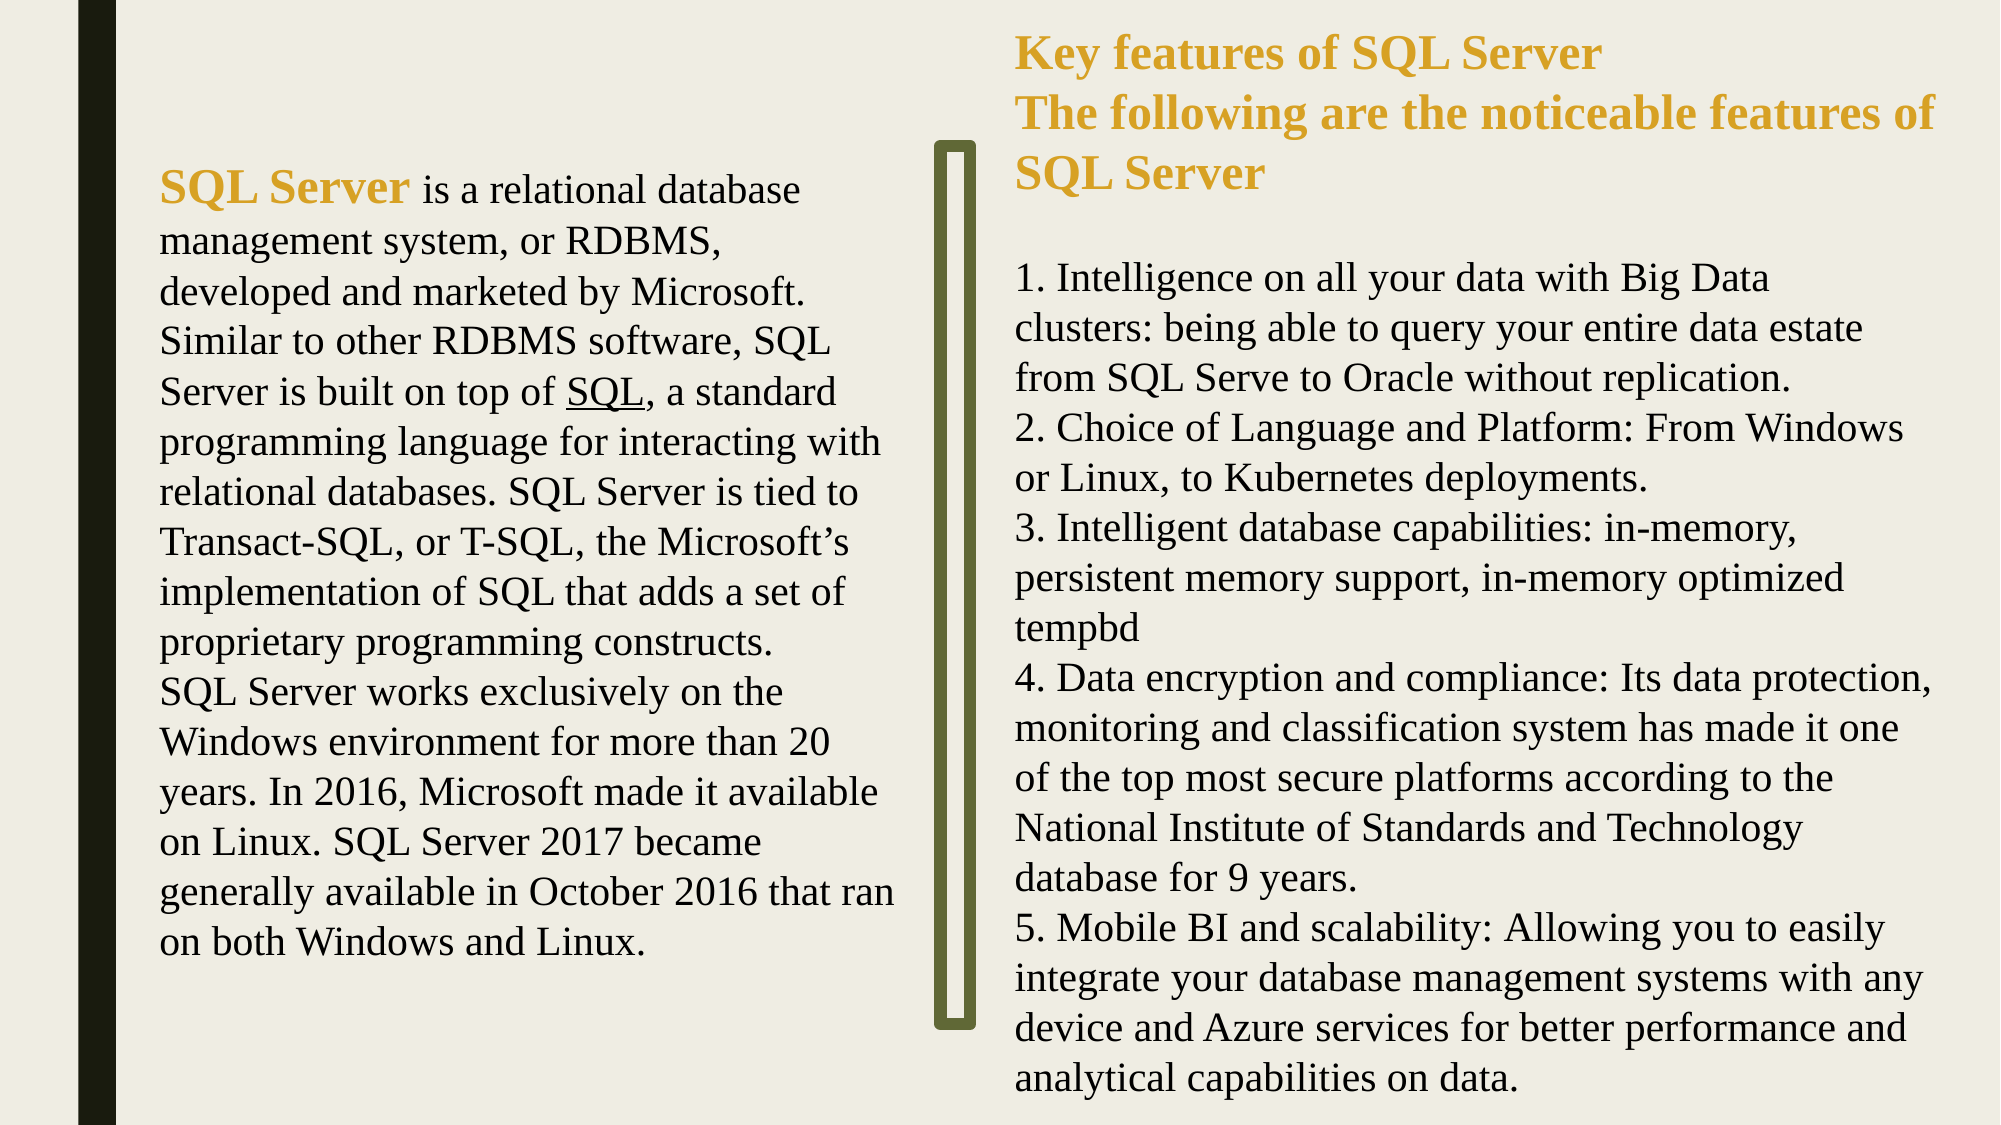

Key features of SQL Server
The following are the noticeable features of SQL Server

1. Intelligence on all your data with Big Data clusters: being able to query your entire data estate from SQL Serve to Oracle without replication.
2. Choice of Language and Platform: From Windows or Linux, to Kubernetes deployments.
3. Intelligent database capabilities: in-memory, persistent memory support, in-memory optimized tempbd
4. Data encryption and compliance: Its data protection, monitoring and classification system has made it one of the top most secure platforms according to the National Institute of Standards and Technology database for 9 years.
5. Mobile BI and scalability: Allowing you to easily integrate your database management systems with any device and Azure services for better performance and analytical capabilities on data.
SQL Server is a relational database management system, or RDBMS, developed and marketed by Microsoft.
Similar to other RDBMS software, SQL Server is built on top of SQL, a standard programming language for interacting with relational databases. SQL Server is tied to Transact-SQL, or T-SQL, the Microsoft’s implementation of SQL that adds a set of proprietary programming constructs.
SQL Server works exclusively on the Windows environment for more than 20 years. In 2016, Microsoft made it available on Linux. SQL Server 2017 became generally available in October 2016 that ran on both Windows and Linux.